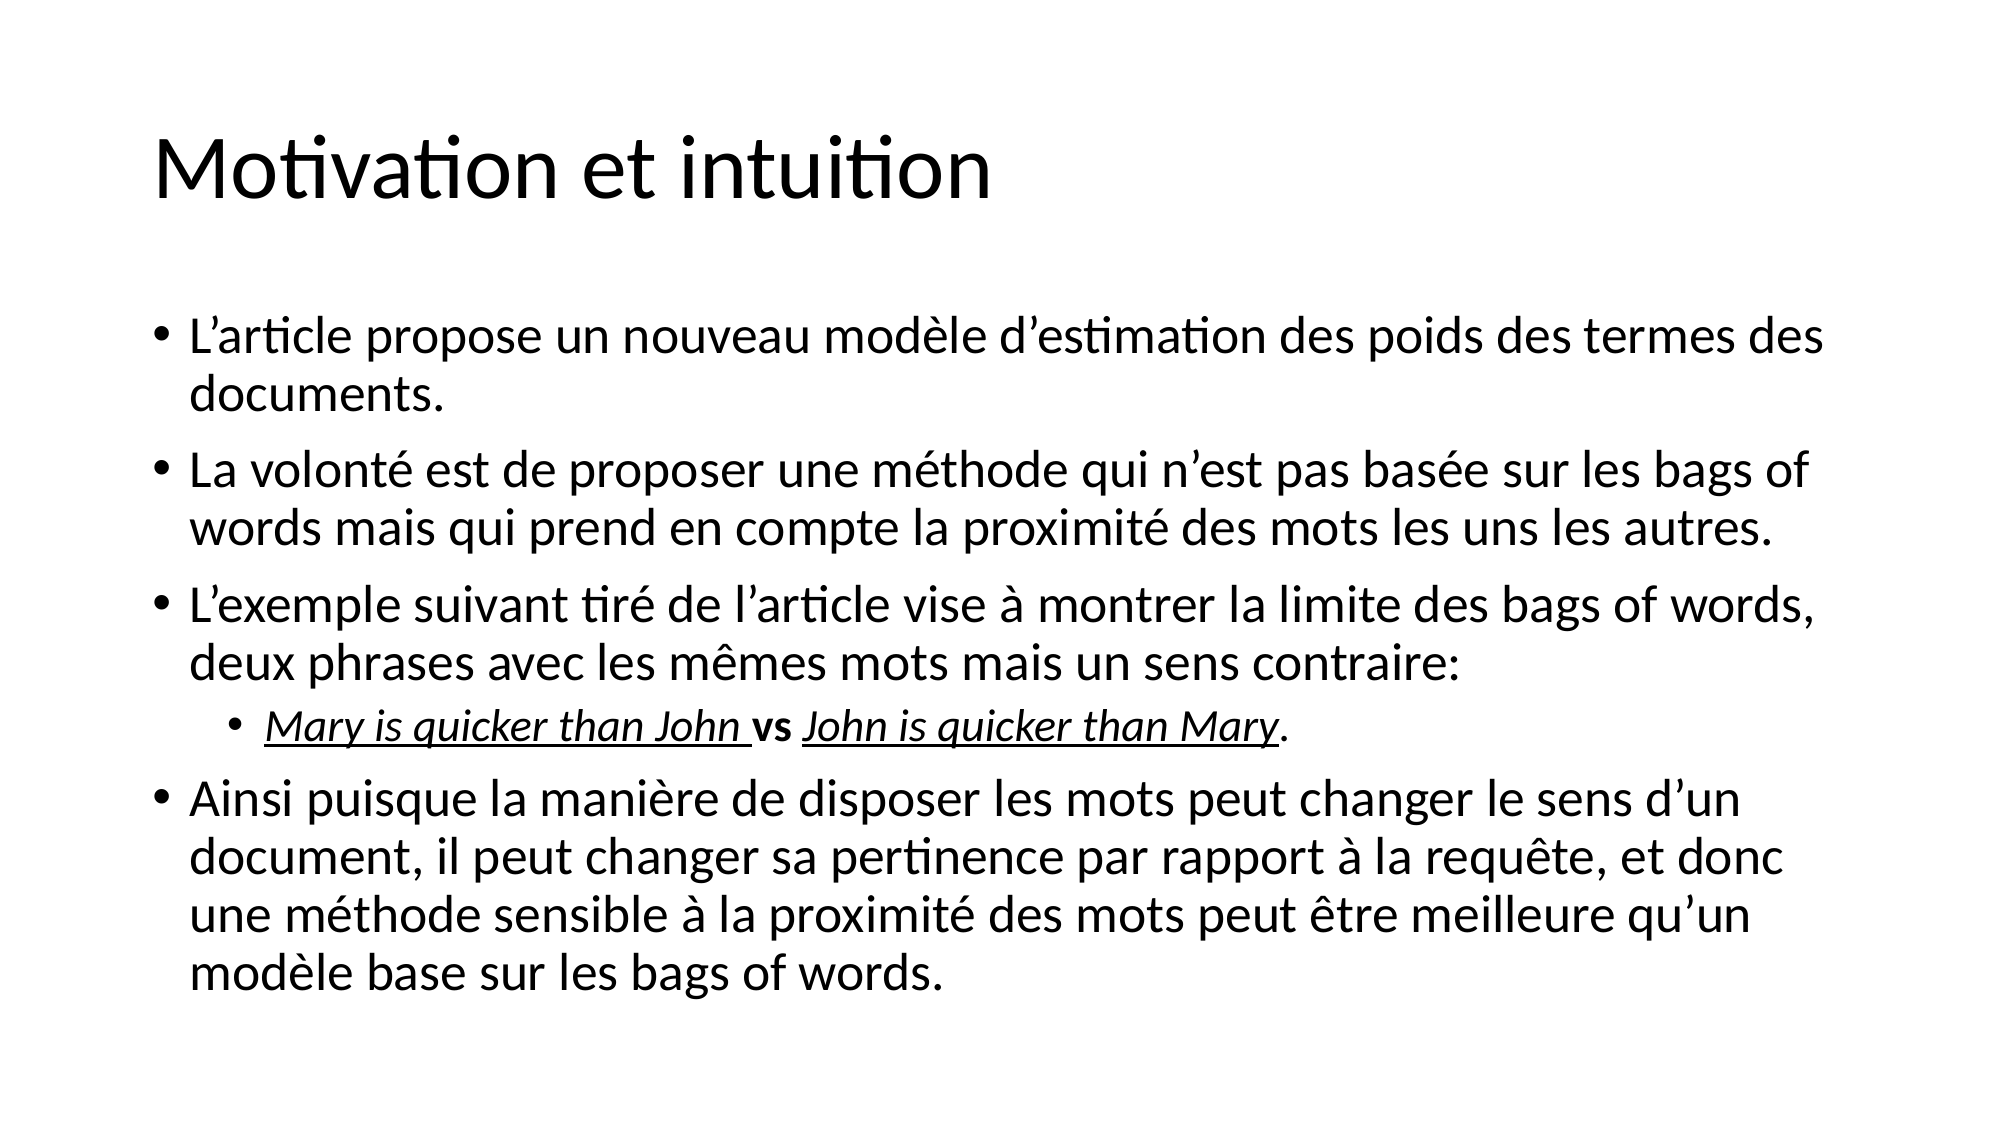

# Motivation et intuition
L’article propose un nouveau modèle d’estimation des poids des termes des documents.
La volonté est de proposer une méthode qui n’est pas basée sur les bags of words mais qui prend en compte la proximité des mots les uns les autres.
L’exemple suivant tiré de l’article vise à montrer la limite des bags of words, deux phrases avec les mêmes mots mais un sens contraire:
Mary is quicker than John vs John is quicker than Mary.
Ainsi puisque la manière de disposer les mots peut changer le sens d’un document, il peut changer sa pertinence par rapport à la requête, et donc une méthode sensible à la proximité des mots peut être meilleure qu’un modèle base sur les bags of words.